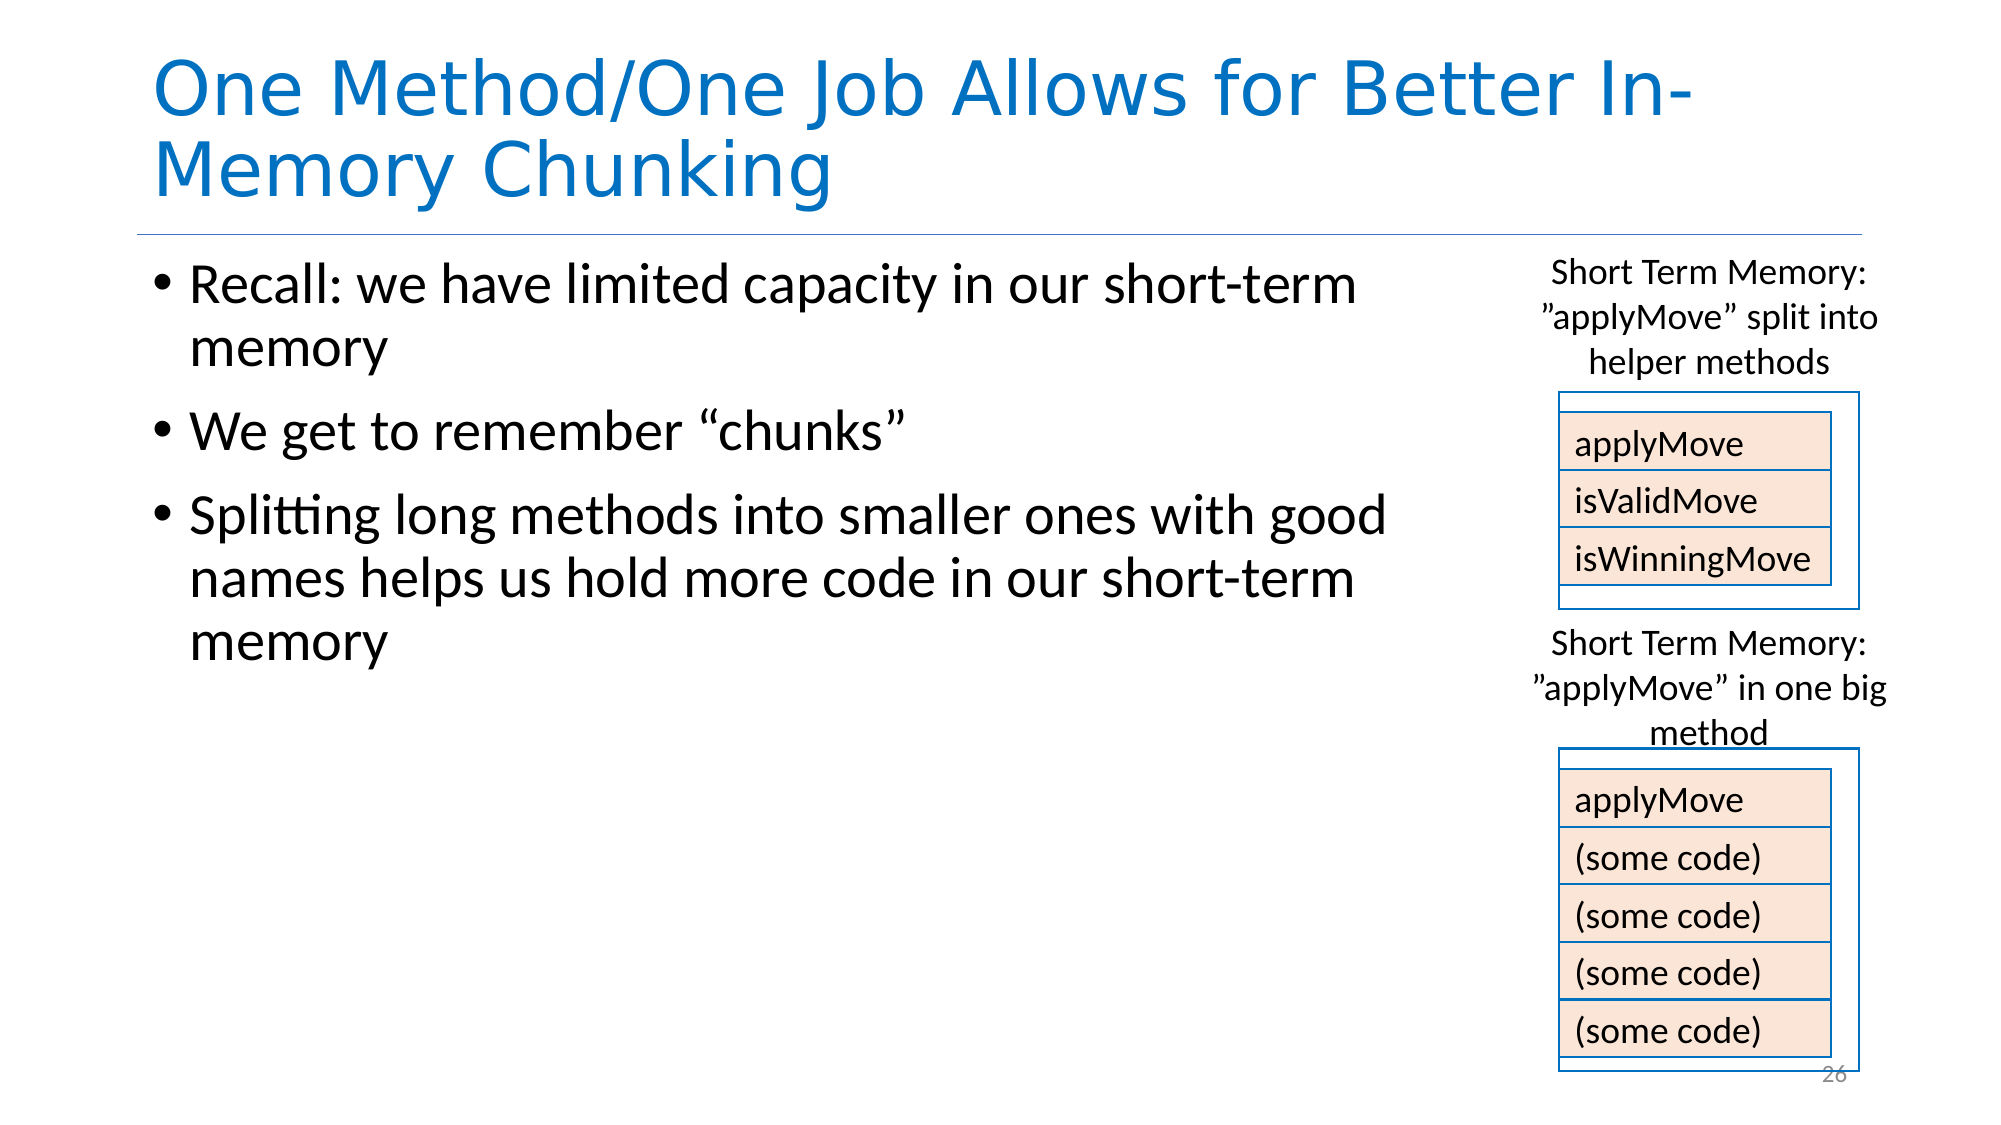

# One Method/One Job Allows for Better In-Memory Chunking
Short Term Memory: ”applyMove” split into helper methods
Recall: we have limited capacity in our short-term memory
We get to remember “chunks”
Splitting long methods into smaller ones with good names helps us hold more code in our short-term memory

applyMove
isValidMove
isWinningMove
Short Term Memory: ”applyMove” in one big method

applyMove
(some code)
(some code)
(some code)
(some code)
26